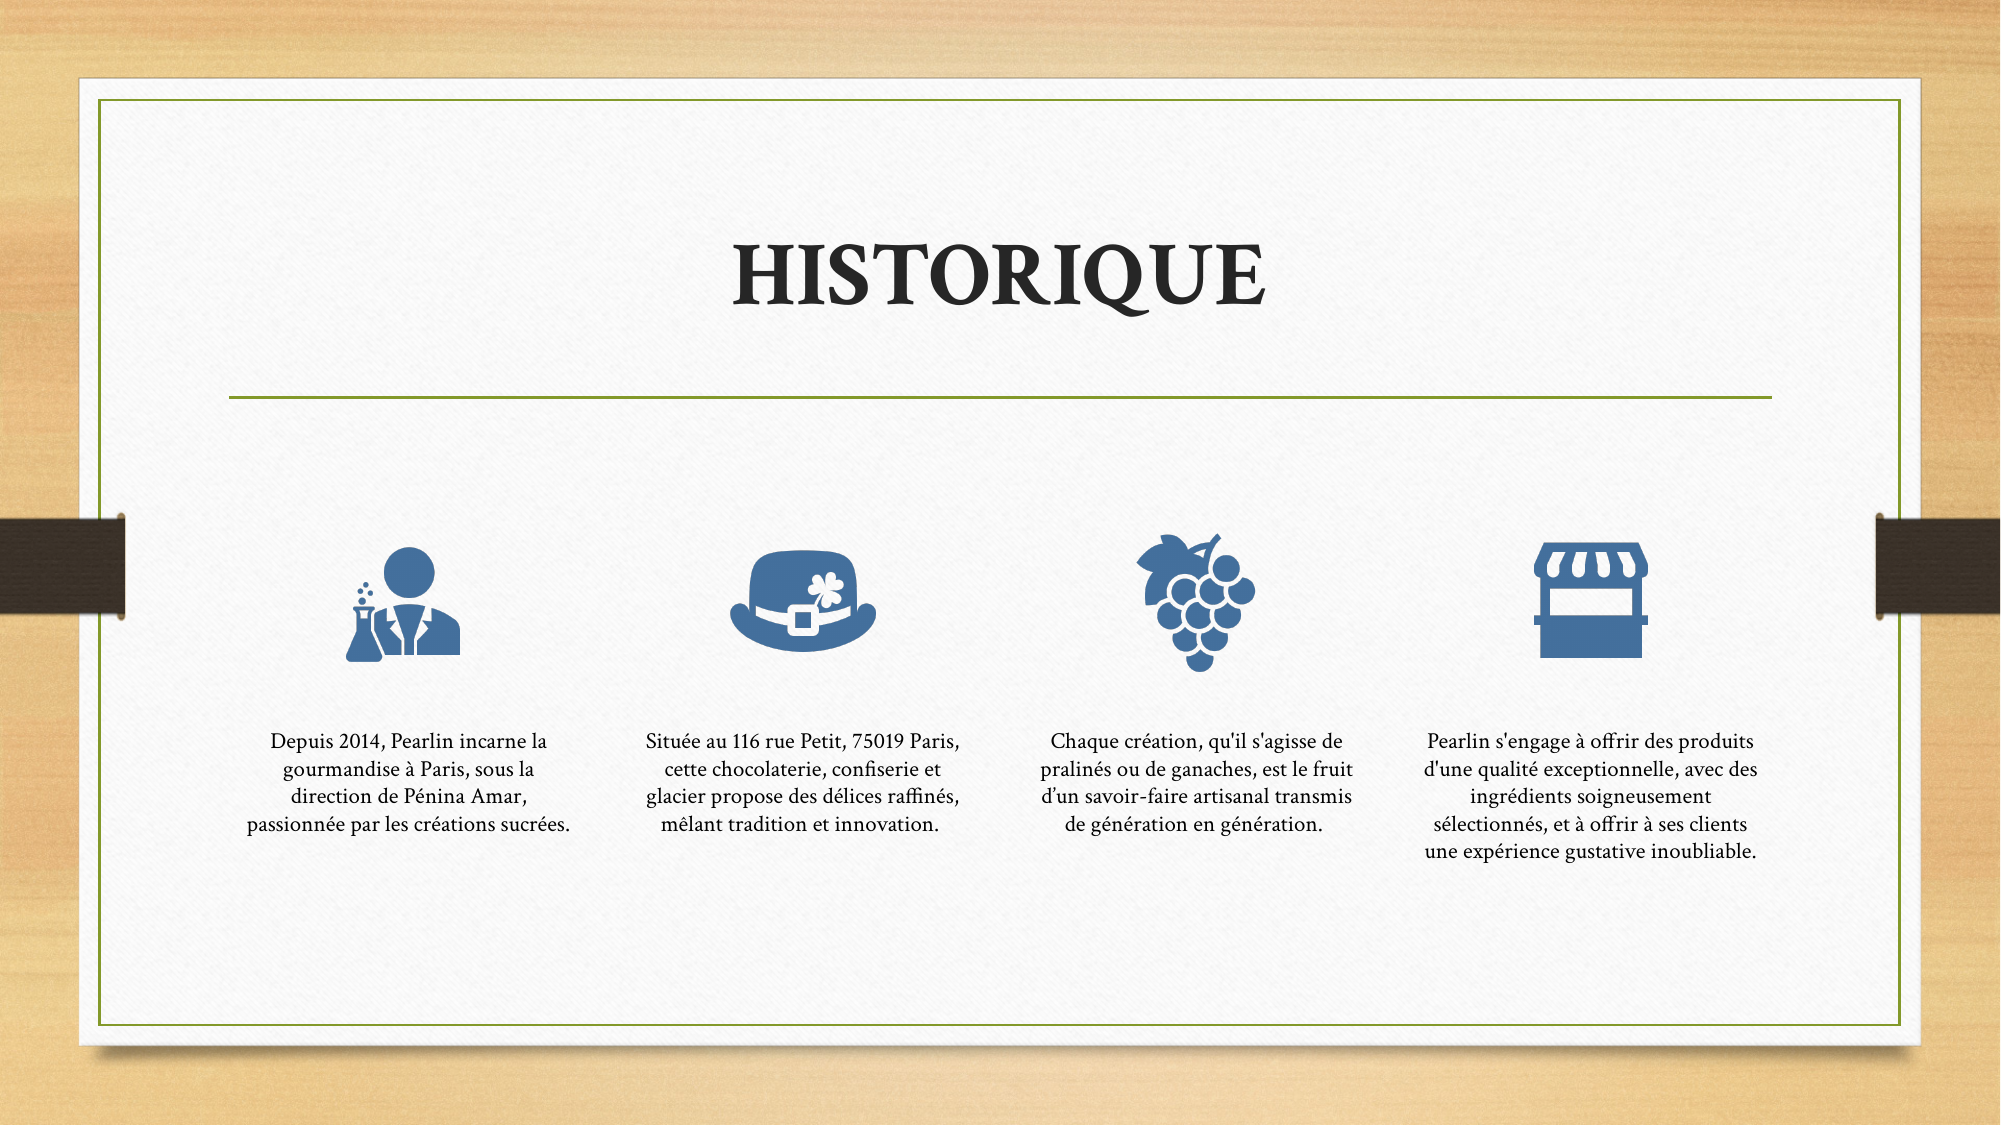

# HISTORIQUE
Depuis 2014, Pearlin incarne la gourmandise à Paris, sous la direction de Pénina Amar, passionnée par les créations sucrées.
Située au 116 rue Petit, 75019 Paris, cette chocolaterie, confiserie et glacier propose des délices raffinés, mêlant tradition et innovation.
Chaque création, qu'il s'agisse de pralinés ou de ganaches, est le fruit d’un savoir-faire artisanal transmis de génération en génération.
Pearlin s'engage à offrir des produits d'une qualité exceptionnelle, avec des ingrédients soigneusement sélectionnés, et à offrir à ses clients une expérience gustative inoubliable.